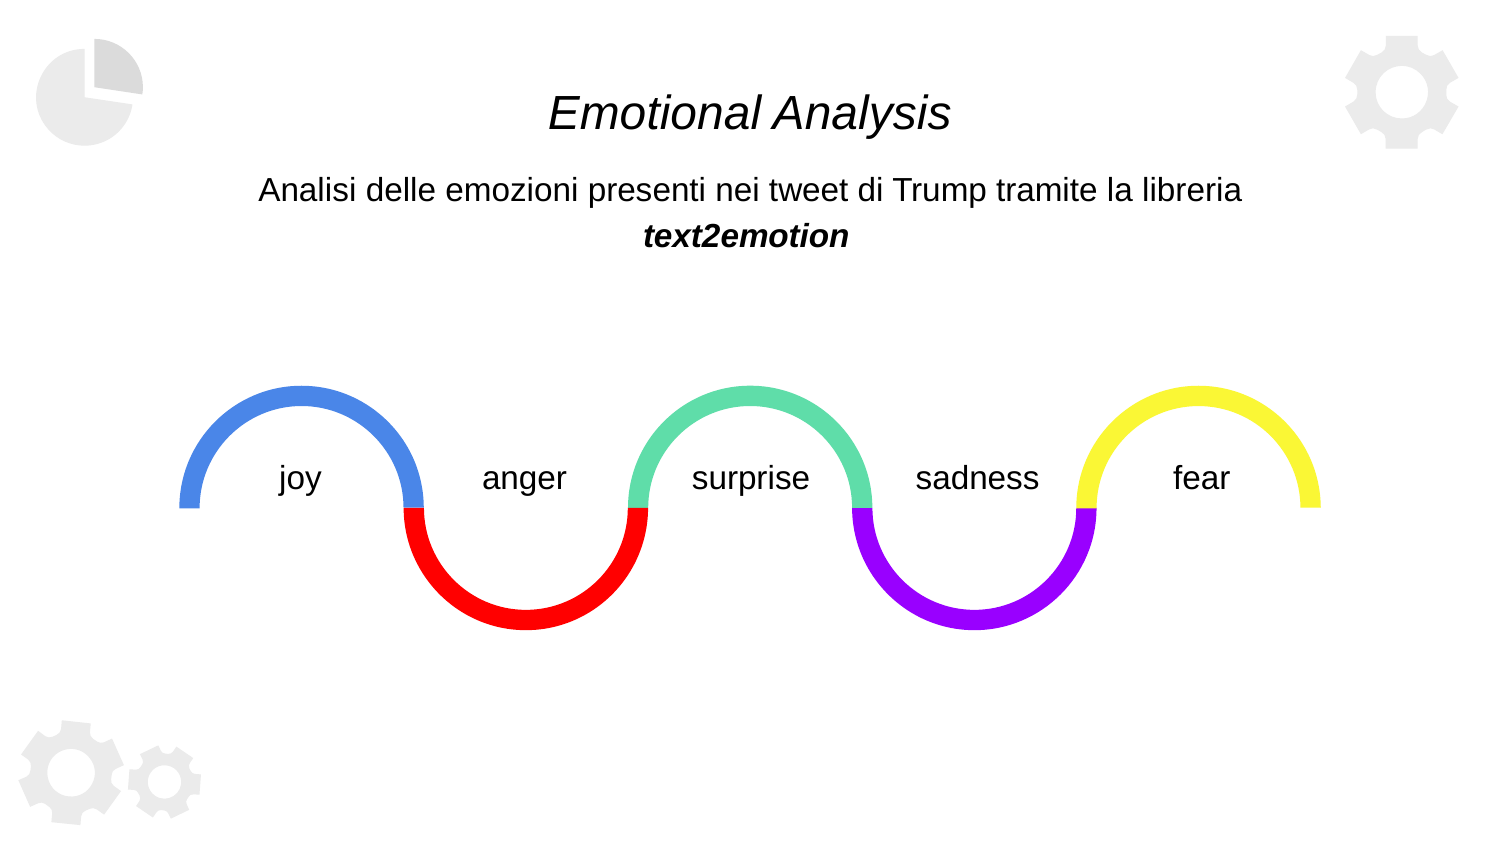

# Emotional Analysis
Analisi delle emozioni presenti nei tweet di Trump tramite la libreria text2emotion

joy
anger
surprise
sadness
fear